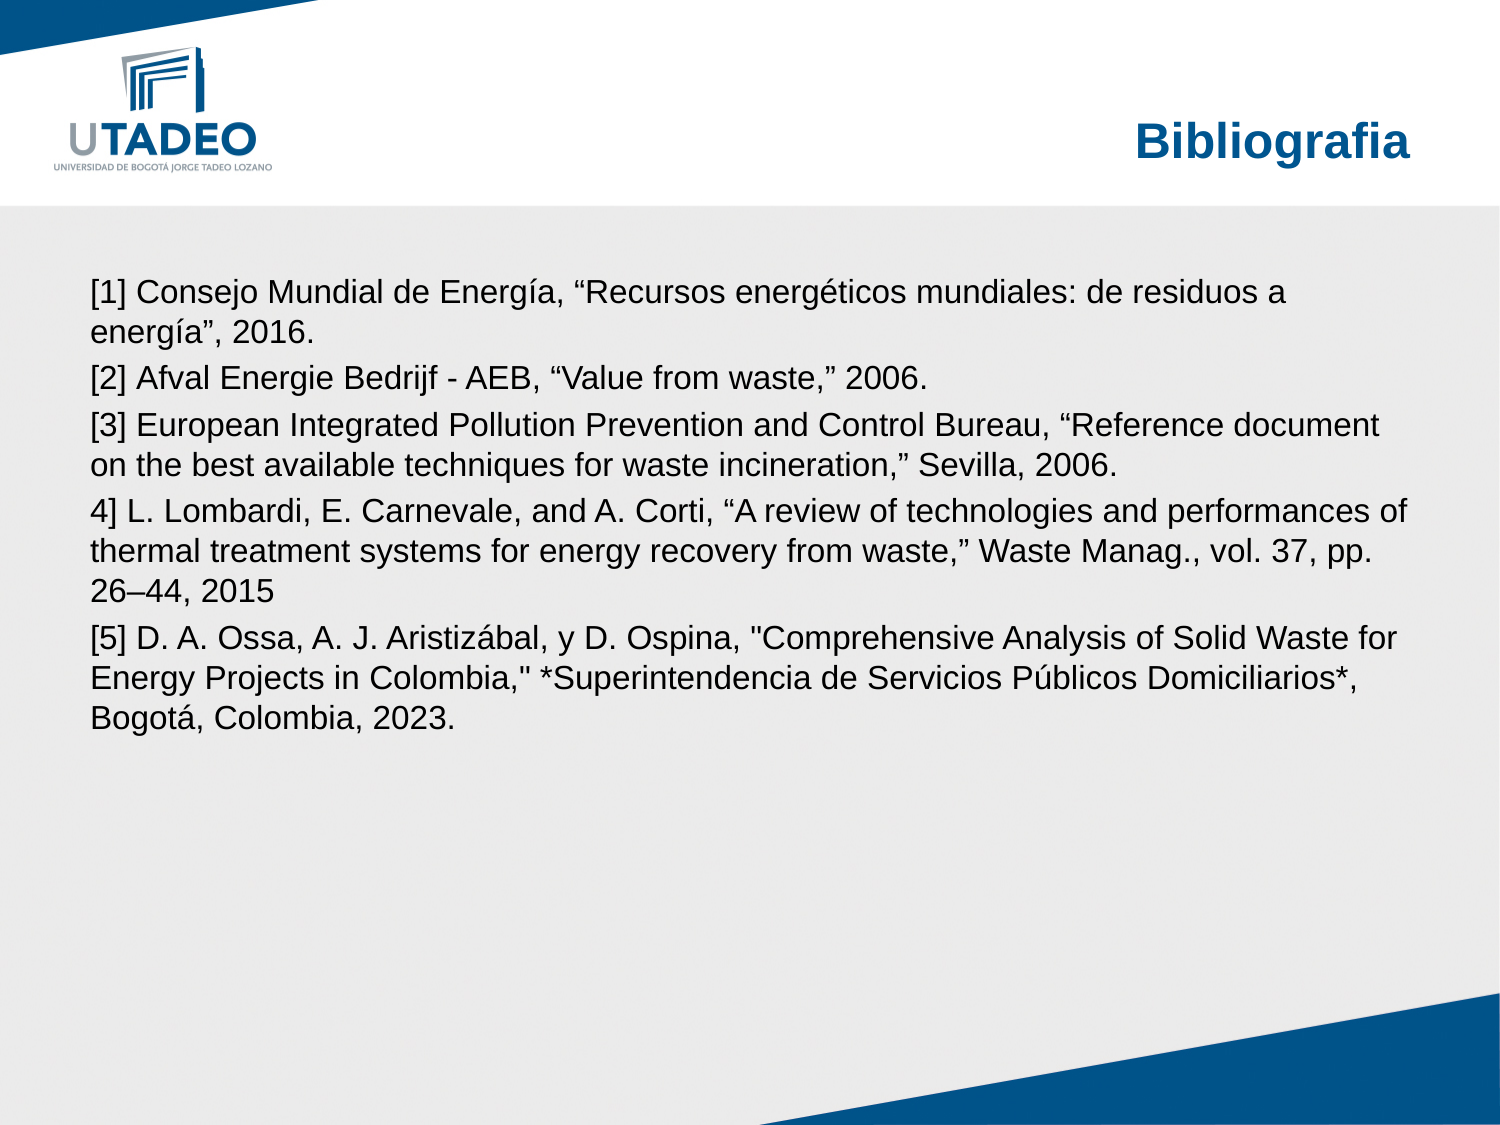

# Bibliografia
[1] Consejo Mundial de Energía, “Recursos energéticos mundiales: de residuos a energía”, 2016.
[2] Afval Energie Bedrijf - AEB, “Value from waste,” 2006.
[3] European Integrated Pollution Prevention and Control Bureau, “Reference document on the best available techniques for waste incineration,” Sevilla, 2006.
4] L. Lombardi, E. Carnevale, and A. Corti, “A review of technologies and performances of thermal treatment systems for energy recovery from waste,” Waste Manag., vol. 37, pp. 26–44, 2015
[5] D. A. Ossa, A. J. Aristizábal, y D. Ospina, "Comprehensive Analysis of Solid Waste for Energy Projects in Colombia," *Superintendencia de Servicios Públicos Domiciliarios*, Bogotá, Colombia, 2023.